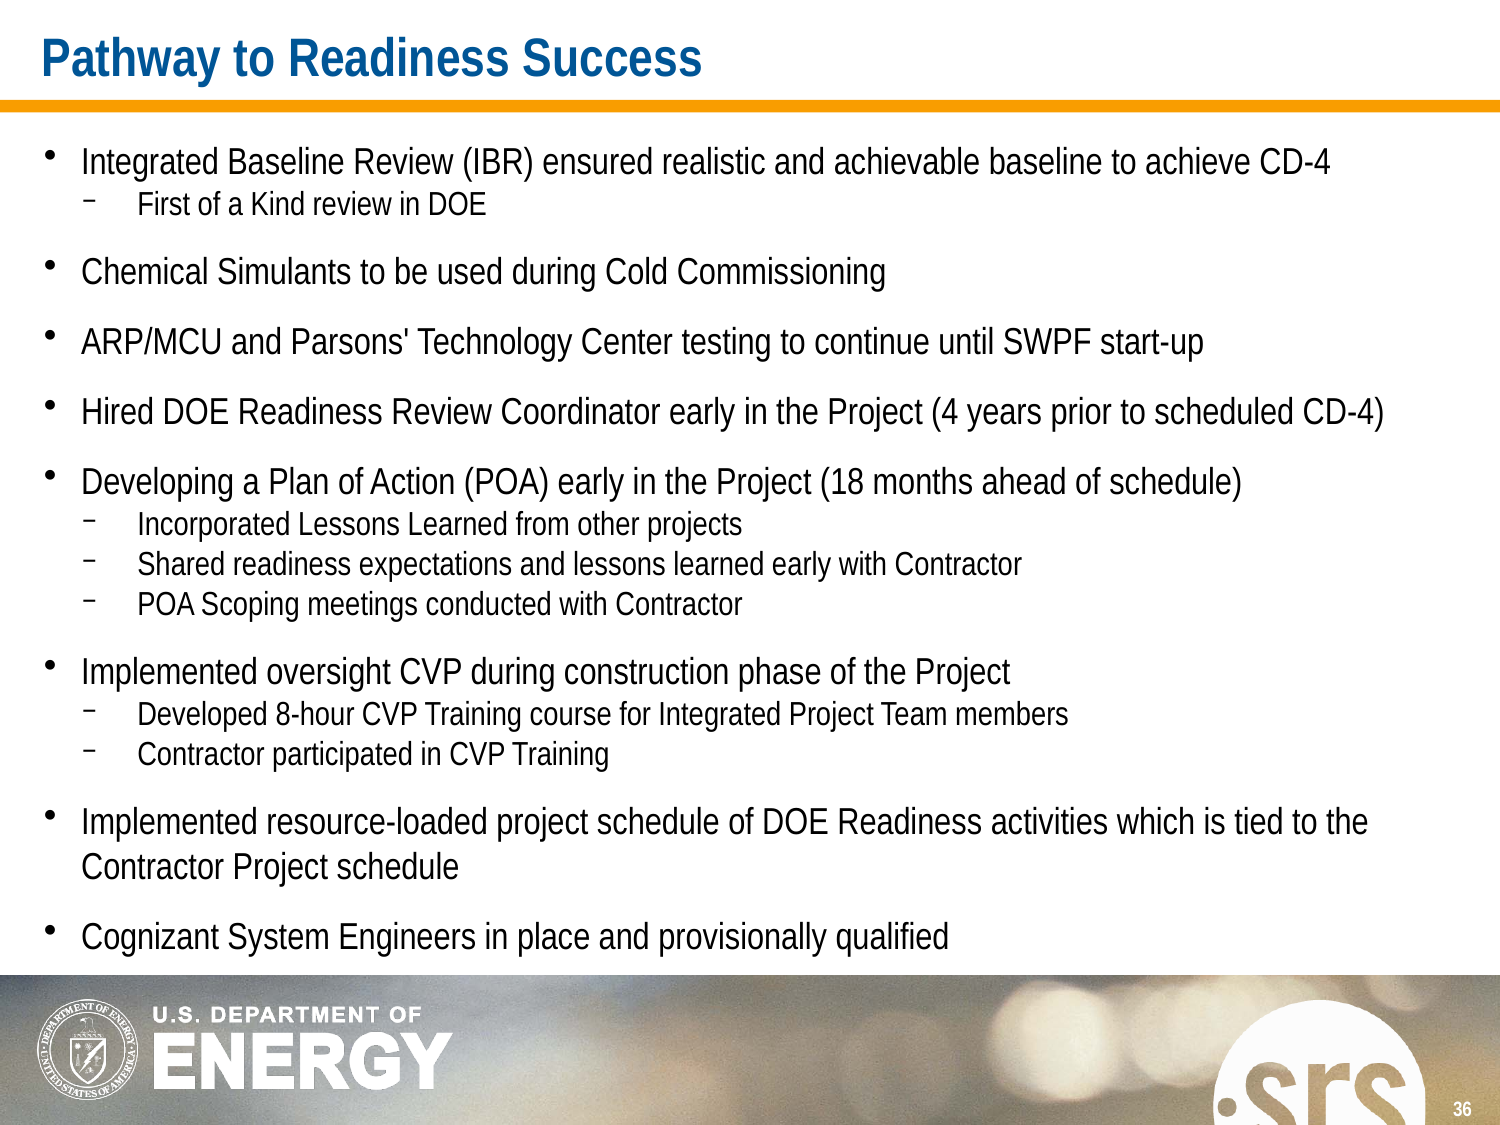

# Pathway to Readiness Success
Integrated Baseline Review (IBR) ensured realistic and achievable baseline to achieve CD-4
First of a Kind review in DOE
Chemical Simulants to be used during Cold Commissioning
ARP/MCU and Parsons' Technology Center testing to continue until SWPF start-up
Hired DOE Readiness Review Coordinator early in the Project (4 years prior to scheduled CD-4)
Developing a Plan of Action (POA) early in the Project (18 months ahead of schedule)
Incorporated Lessons Learned from other projects
Shared readiness expectations and lessons learned early with Contractor
POA Scoping meetings conducted with Contractor
Implemented oversight CVP during construction phase of the Project
Developed 8-hour CVP Training course for Integrated Project Team members
Contractor participated in CVP Training
Implemented resource-loaded project schedule of DOE Readiness activities which is tied to the Contractor Project schedule
Cognizant System Engineers in place and provisionally qualified

36